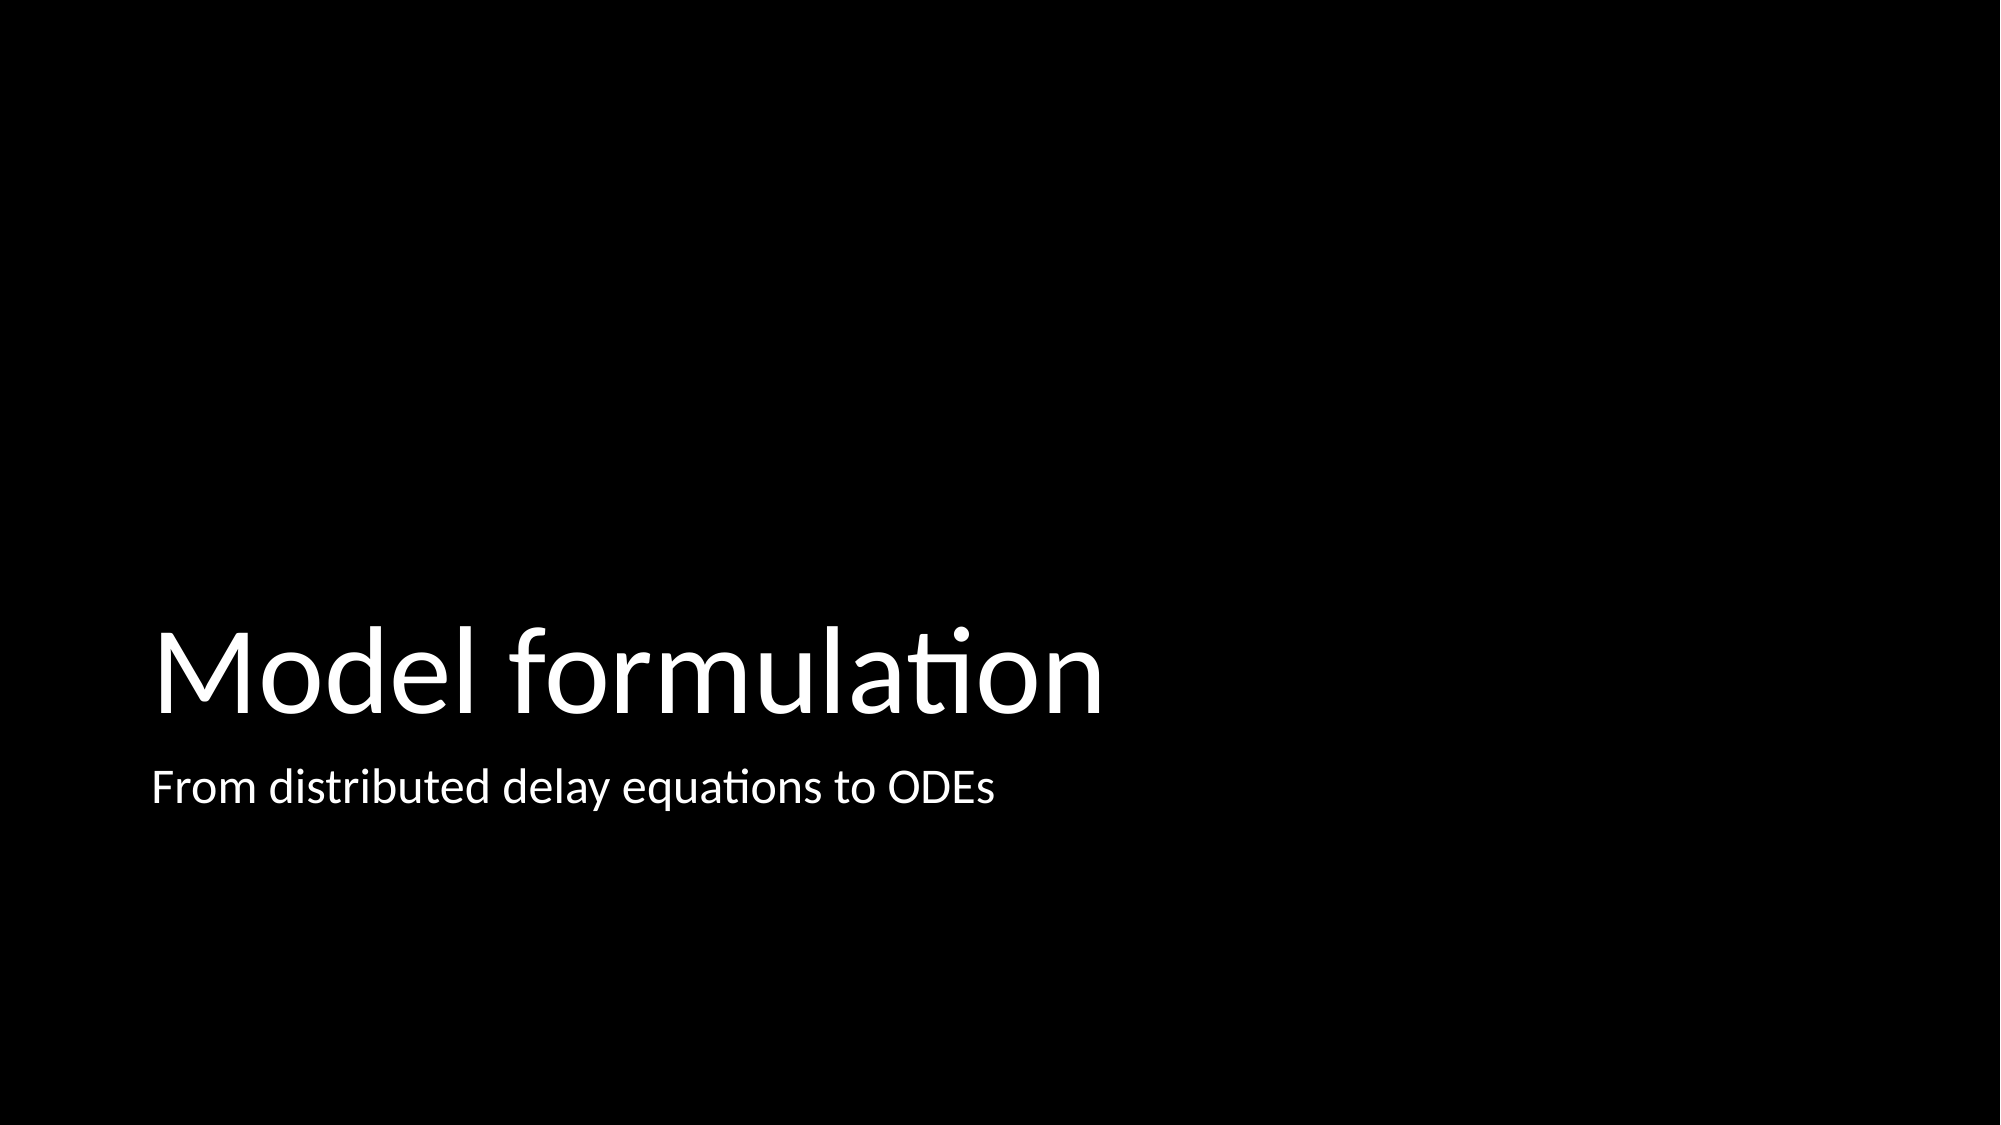

# Model formulation
From distributed delay equations to ODEs